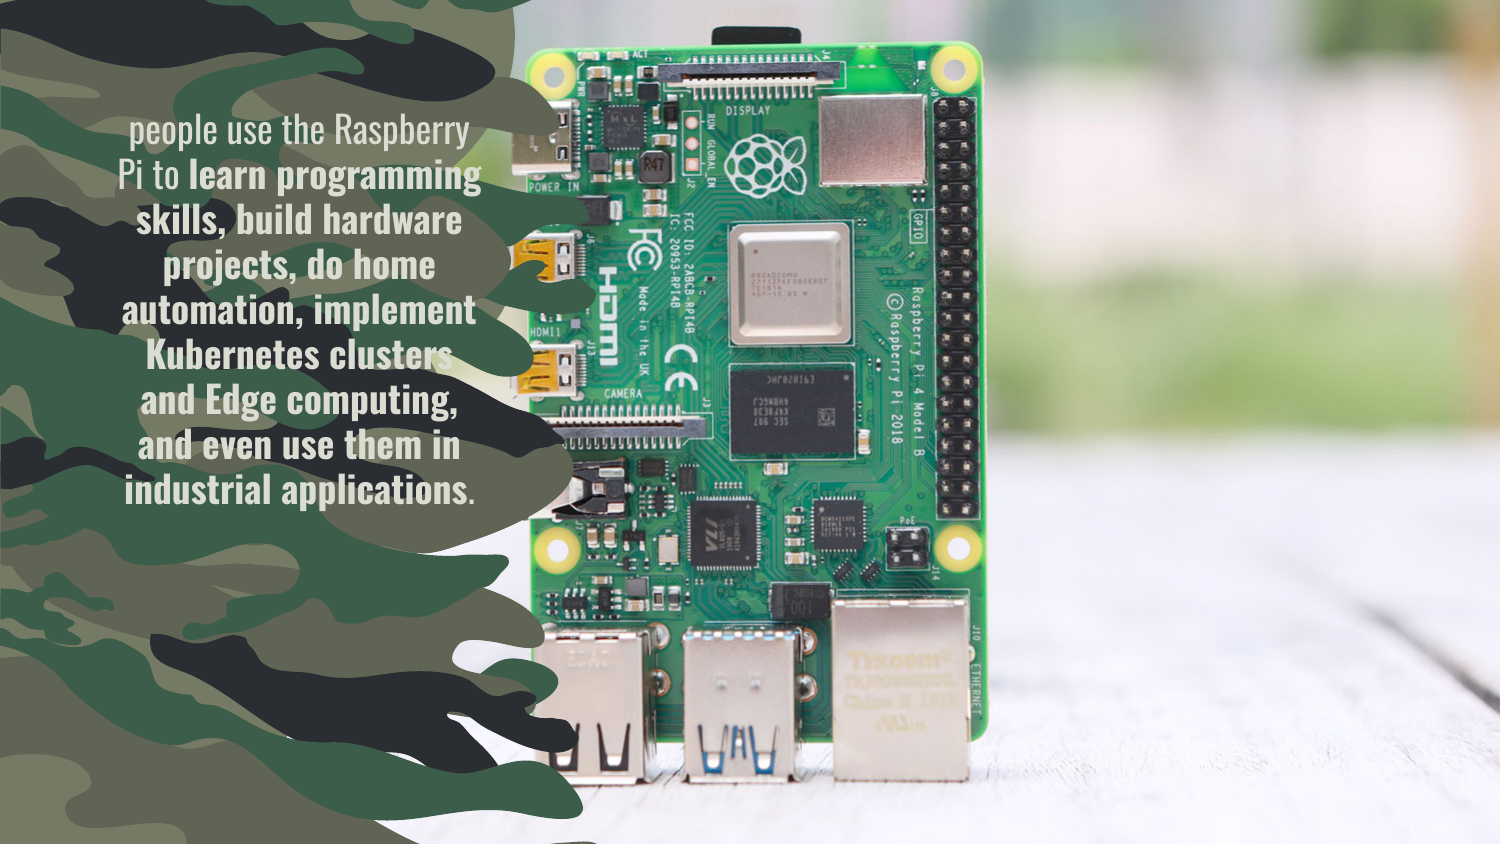

# people use the Raspberry Pi to learn programming skills, build hardware projects, do home automation, implement Kubernetes clusters and Edge computing, and even use them in industrial applications.